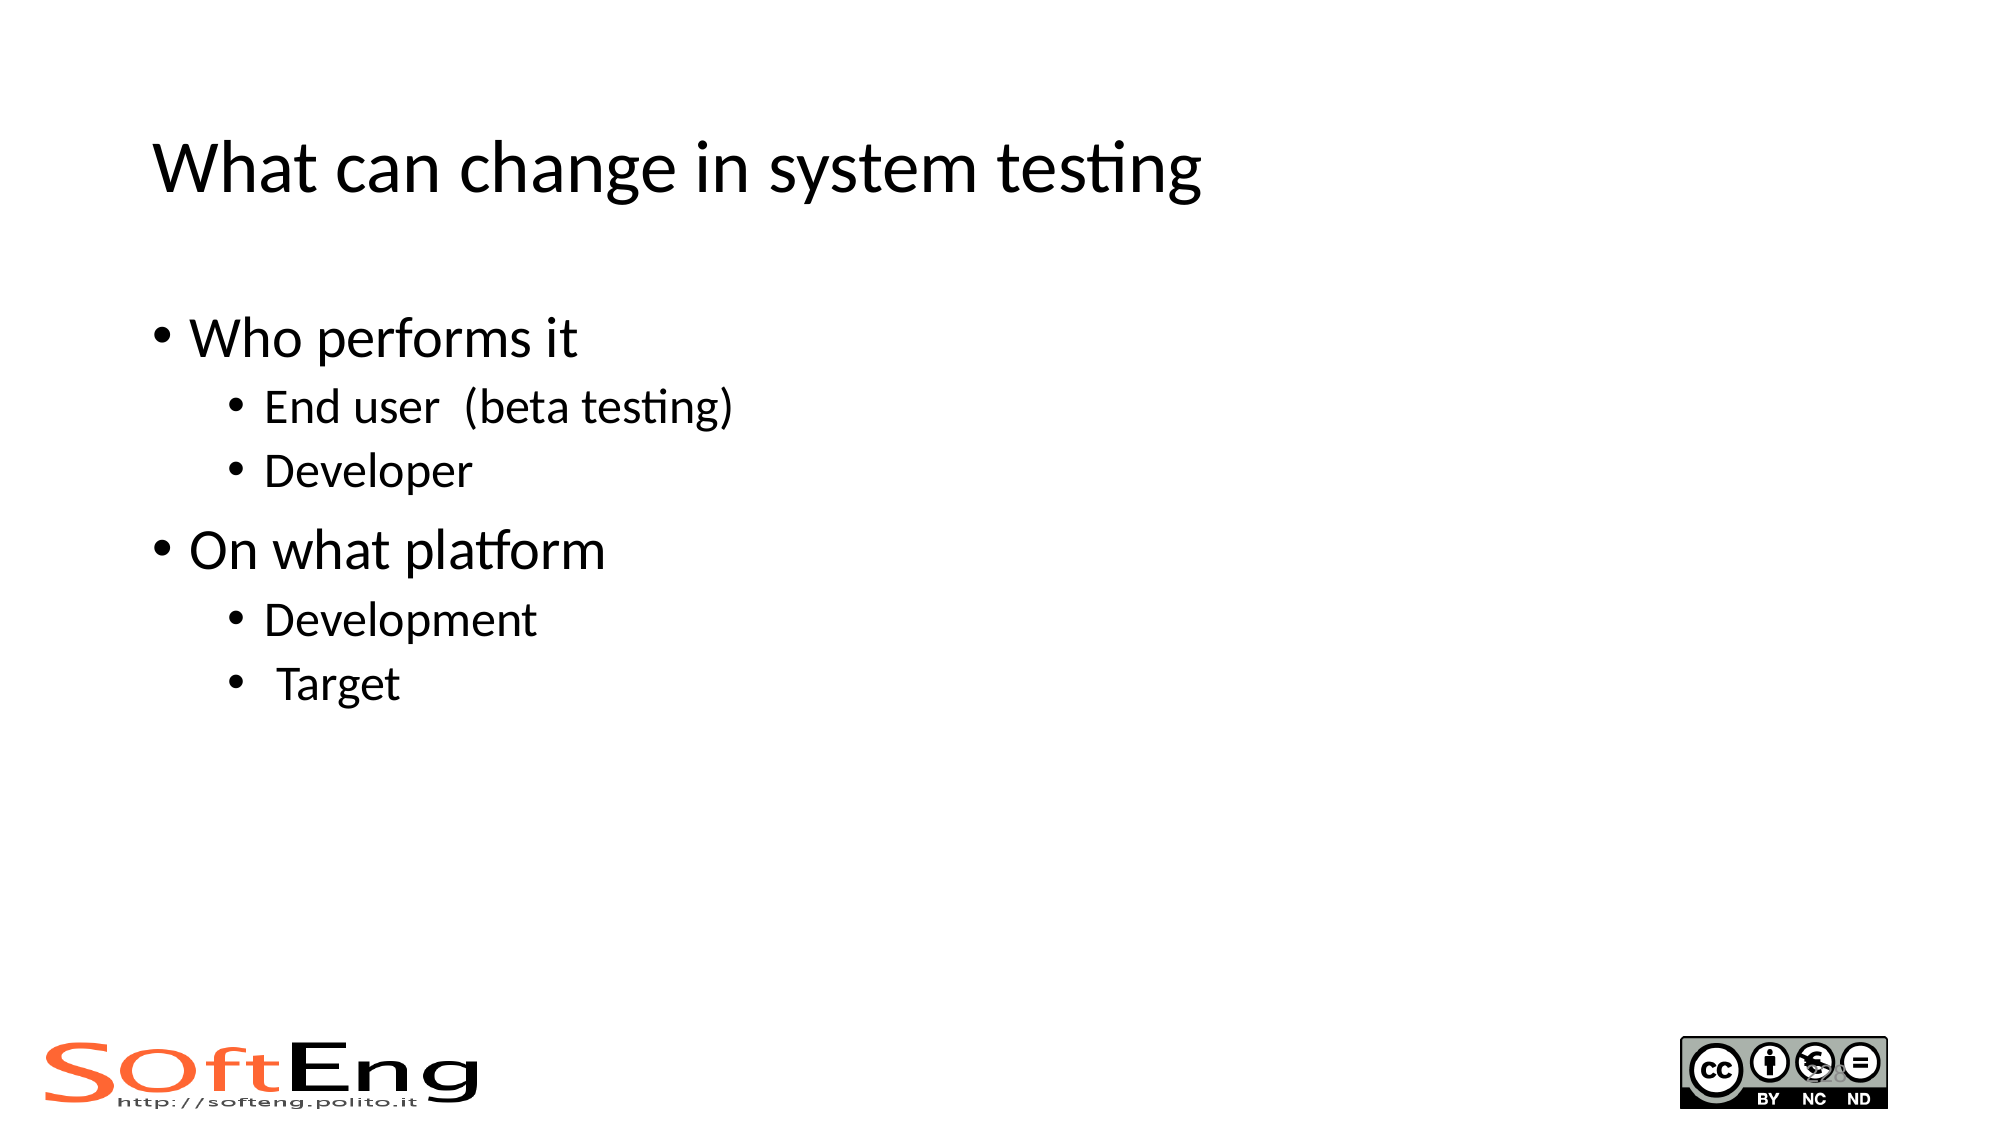

# What can change in system testing
Who performs it
End user  (beta testing)
Developer
On what platform
Development
 Target
228